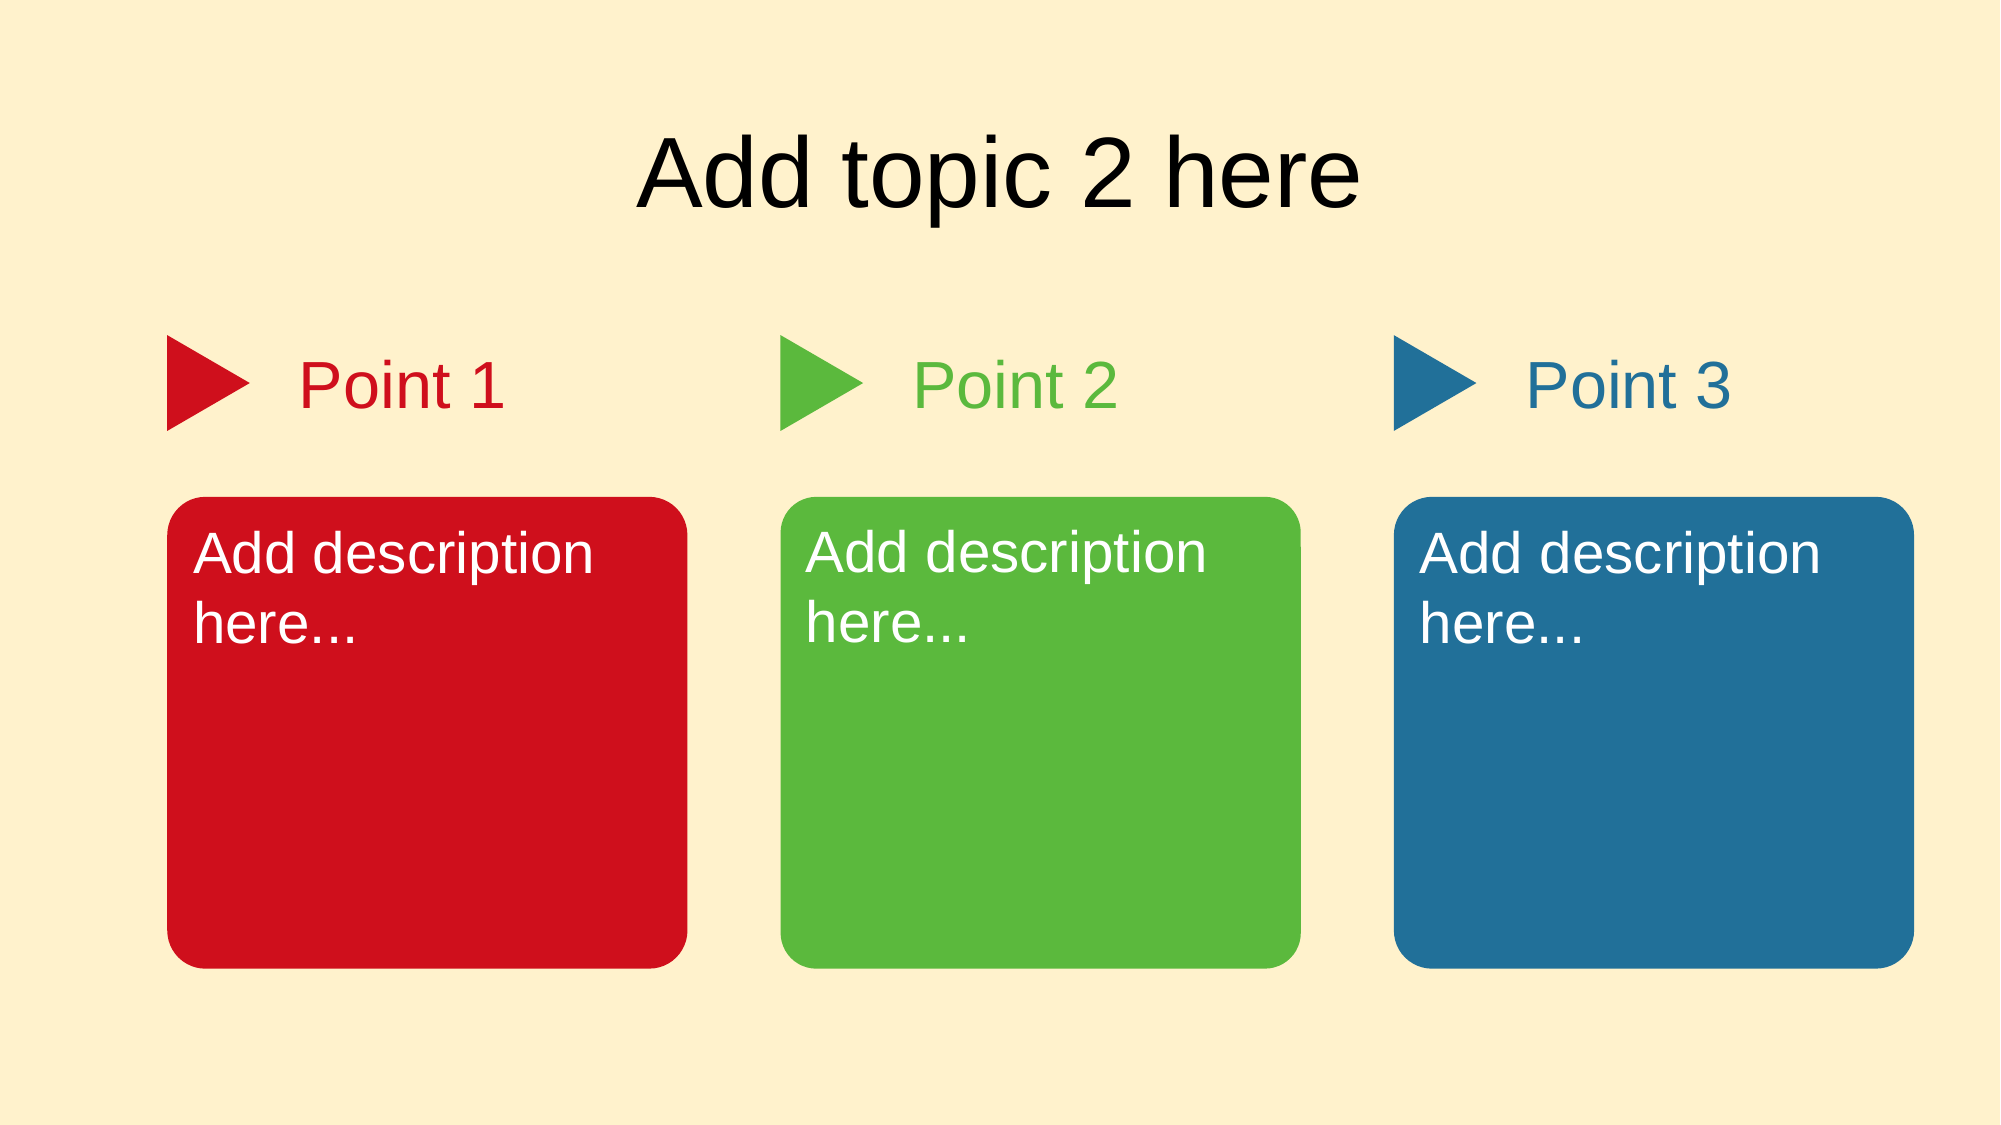

Add topic 2 here
Point 1
Point 2
Point 3

Add description here...
Add description here...
Add description here...